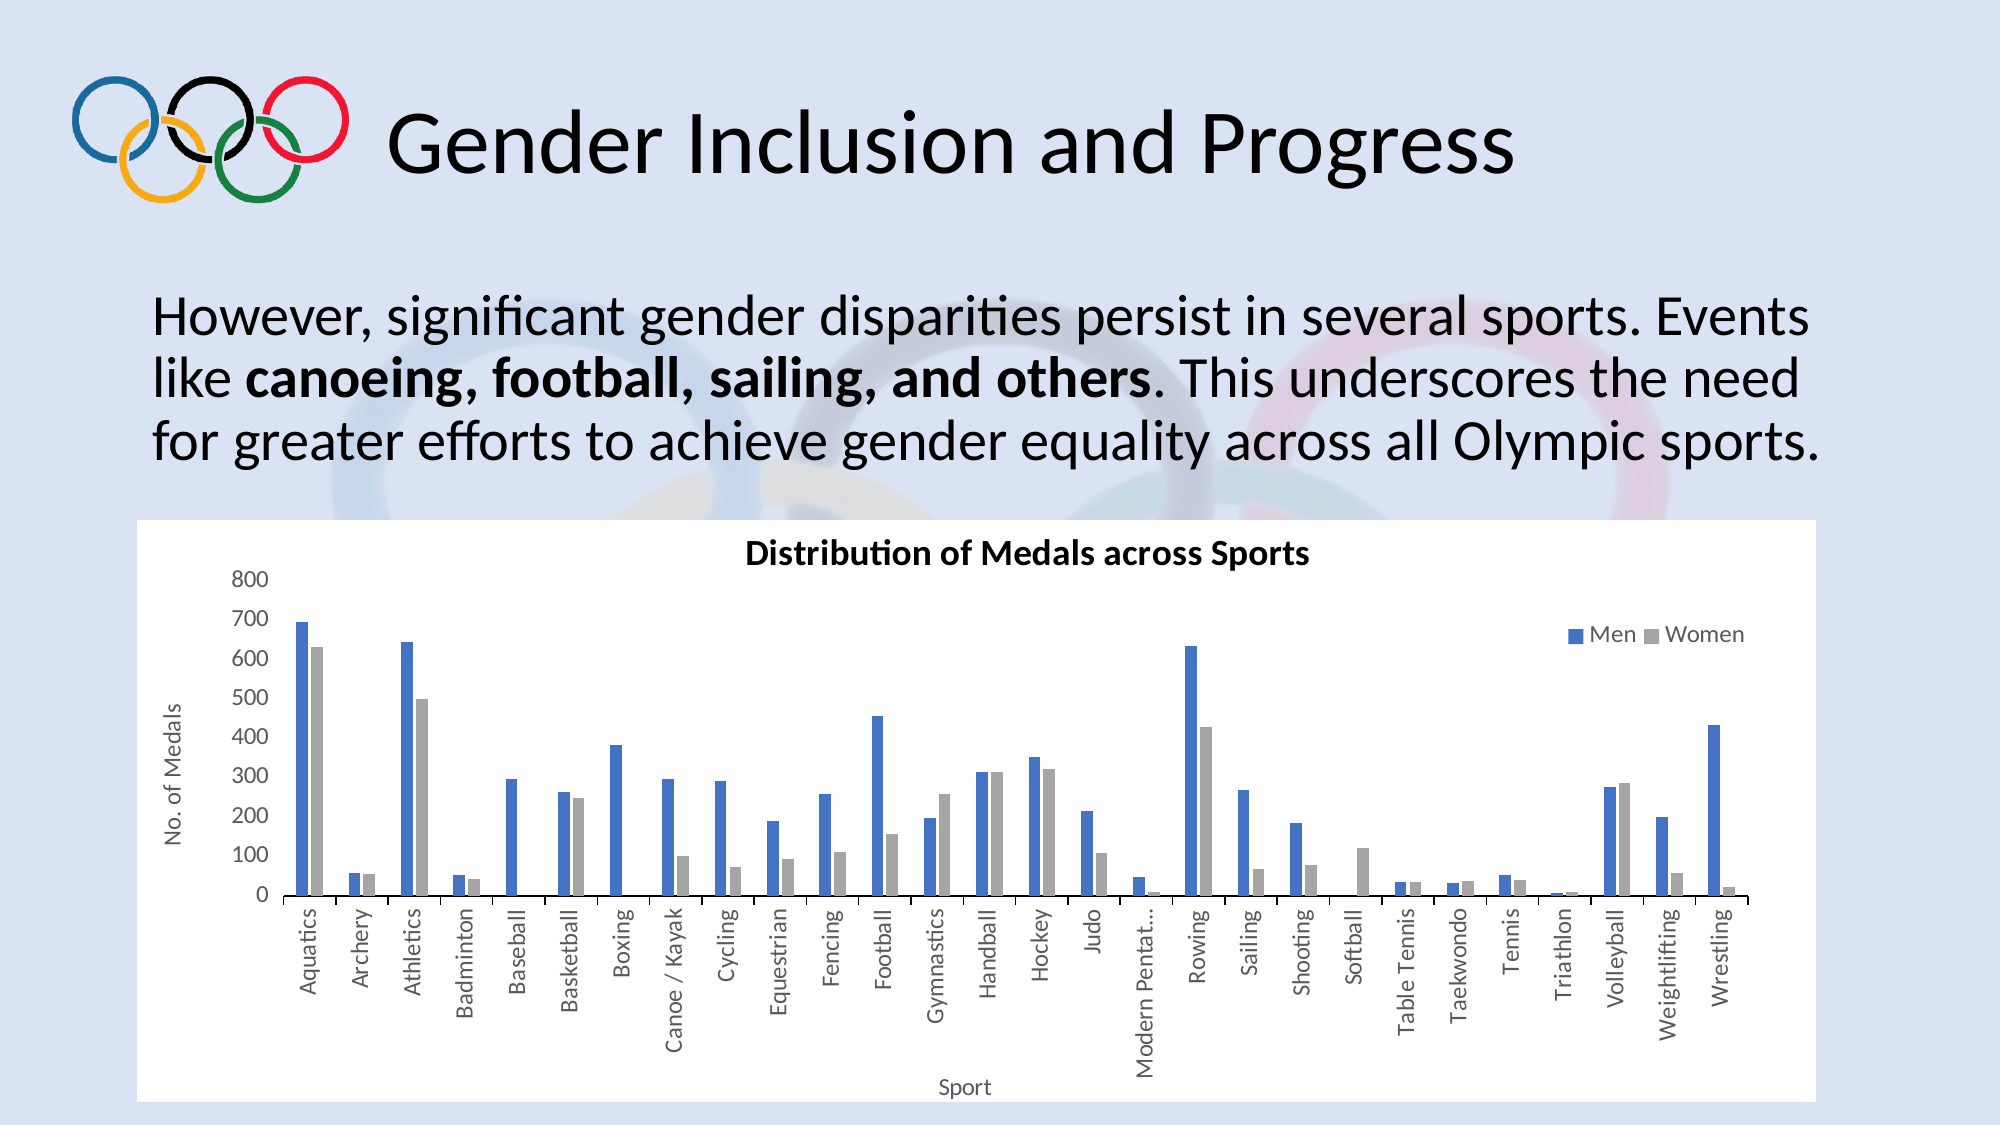

# Gender Inclusion and Progress
However, significant gender disparities persist in several sports. Events like canoeing, football, sailing, and others. This underscores the need for greater efforts to achieve gender equality across all Olympic sports.

### Chart: Distribution of Medals across Sports

| Category |  |  |
|---|---|---|
| Aquatics | 696.0 | 632.0 |
| Archery | 57.0 | 56.0 |
| Athletics | 646.0 | 501.0 |
| Badminton | 52.0 | 43.0 |
| Baseball | 296.0 | None |
| Basketball | 264.0 | 248.0 |
| Boxing | 383.0 | None |
| Canoe / Kayak | 296.0 | 102.0 |
| Cycling | 291.0 | 73.0 |
| Equestrian | 190.0 | 94.0 |
| Fencing | 259.0 | 112.0 |
| Football | 456.0 | 156.0 |
| Gymnastics | 197.0 | 258.0 |
| Handball | 314.0 | 315.0 |
| Hockey | 352.0 | 323.0 |
| Judo | 216.0 | 110.0 |
| Modern Pentathlon | 48.0 | 9.0 |
| Rowing | 636.0 | 429.0 |
| Sailing | 268.0 | 67.0 |
| Shooting | 184.0 | 77.0 |
| Softball | None | 121.0 |
| Table Tennis | 36.0 | 35.0 |
| Taekwondo | 33.0 | 38.0 |
| Tennis | 52.0 | 41.0 |
| Triathlon | 7.0 | 9.0 |
| Volleyball | 277.0 | 288.0 |
| Weightlifting | 201.0 | 57.0 |
| Wrestling | 435.0 | 22.0 |